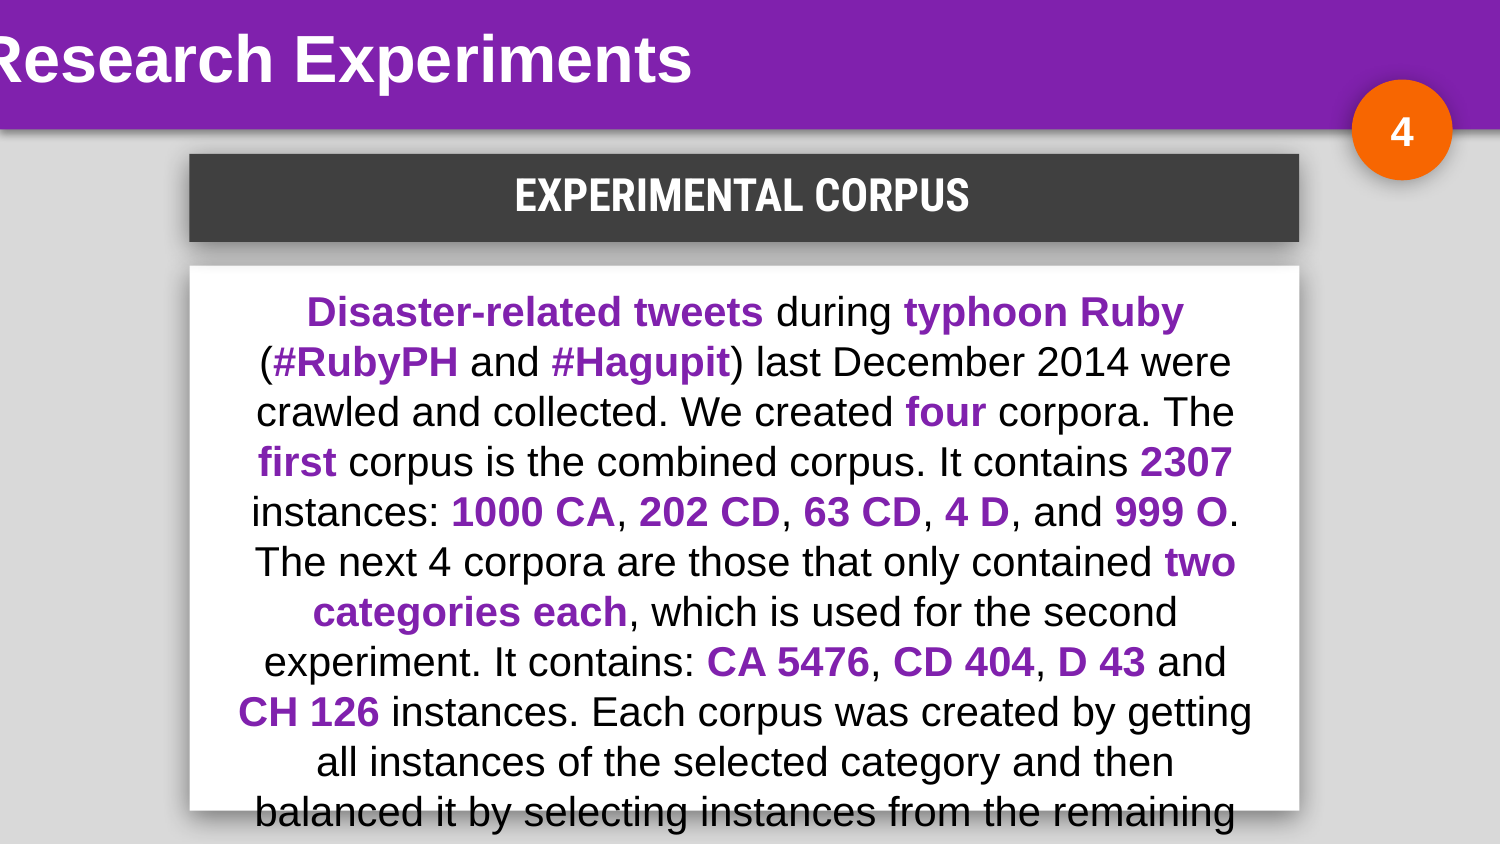

Research Experiments
4

EXPERIMENTAL CORPUS

Disaster-related tweets during typhoon Ruby (#RubyPH and #Hagupit) last December 2014 were crawled and collected. We created four corpora. The first corpus is the combined corpus. It contains 2307 instances: 1000 CA, 202 CD, 63 CD, 4 D, and 999 O. The next 4 corpora are those that only contained two categories each, which is used for the second experiment. It contains: CA 5476, CD 404, D 43 and CH 126 instances. Each corpus was created by getting all instances of the selected category and then balanced it by selecting instances from the remaining categories.